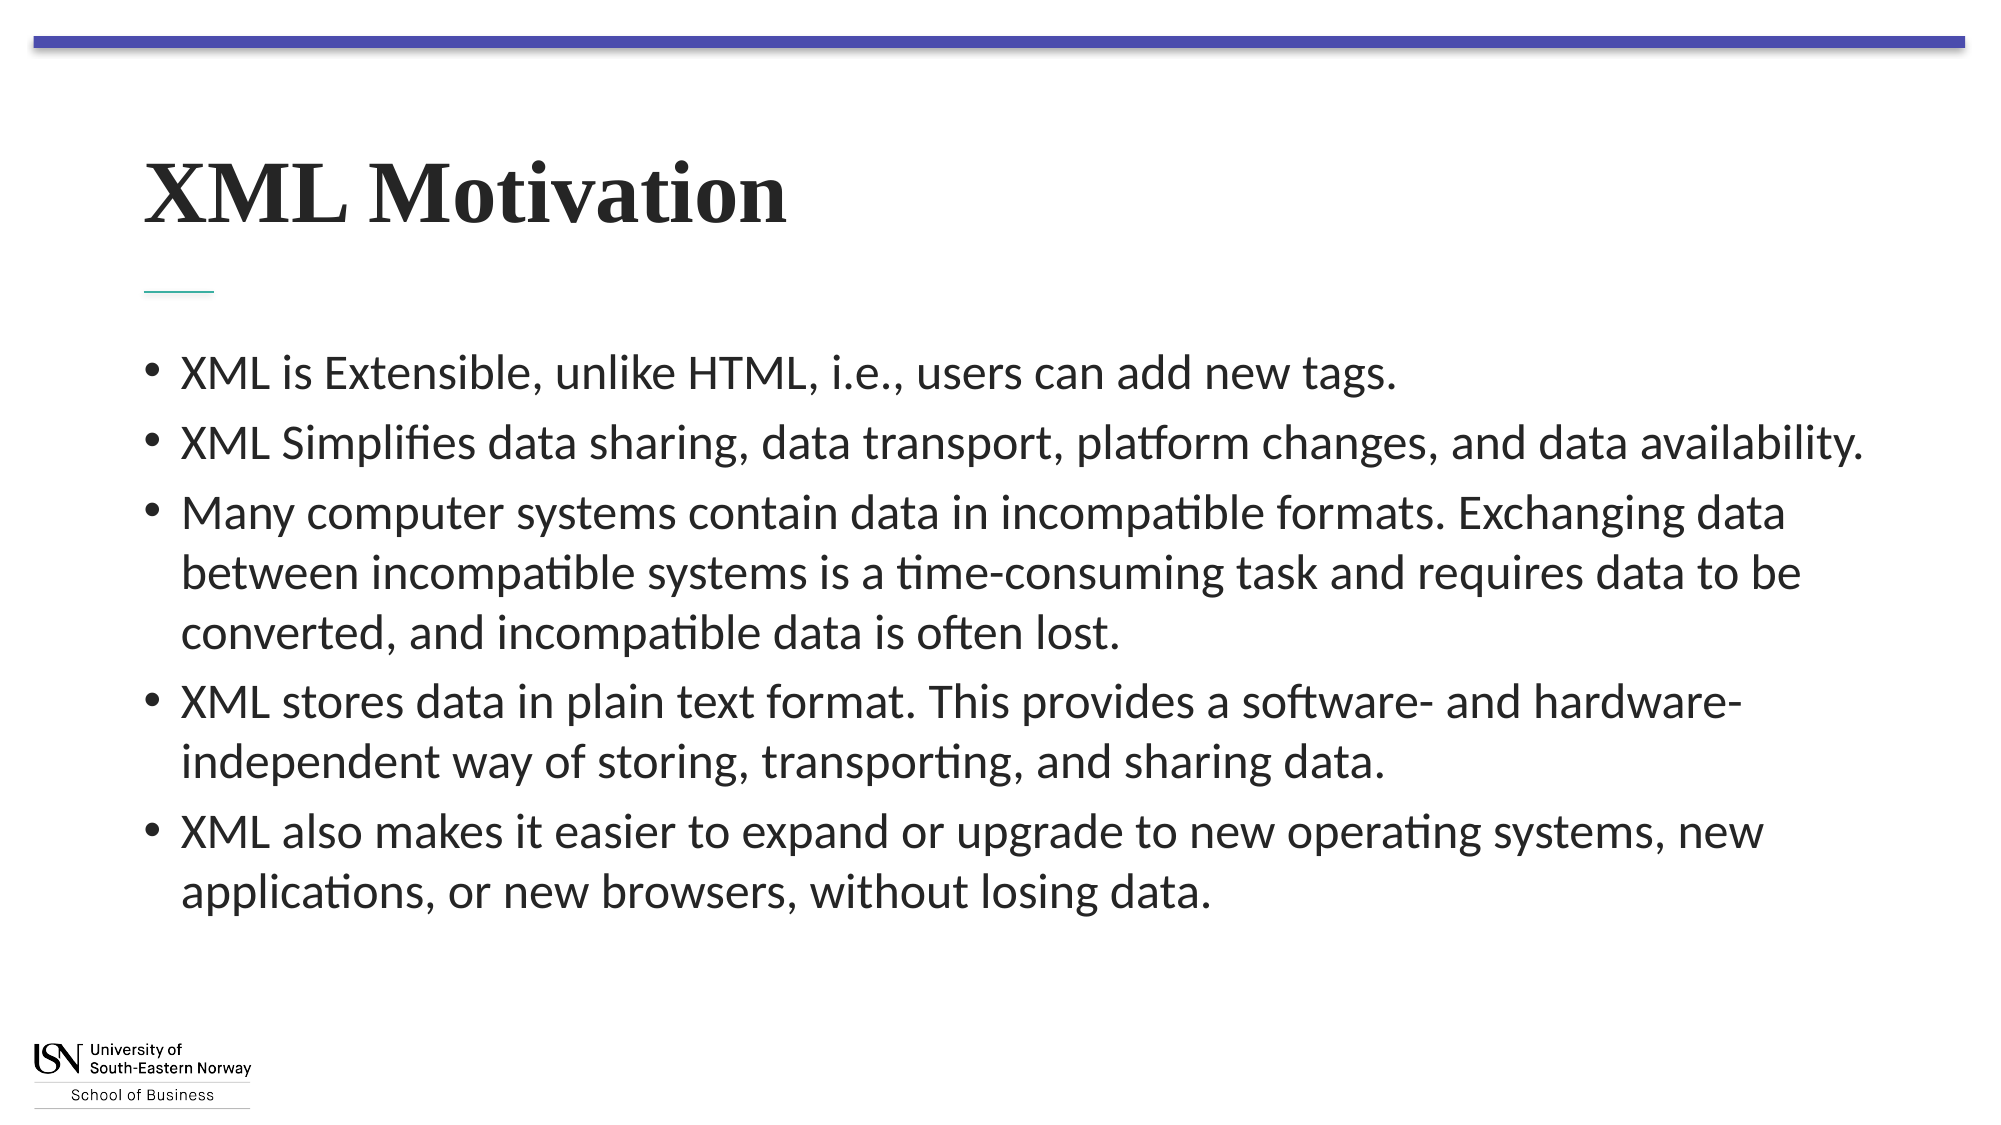

# XML Motivation
XML is Extensible, unlike HTML, i.e., users can add new tags.
XML Simplifies data sharing, data transport, platform changes, and data availability.
Many computer systems contain data in incompatible formats. Exchanging data between incompatible systems is a time-consuming task and requires data to be converted, and incompatible data is often lost.
XML stores data in plain text format. This provides a software- and hardware-independent way of storing, transporting, and sharing data.
XML also makes it easier to expand or upgrade to new operating systems, new applications, or new browsers, without losing data.